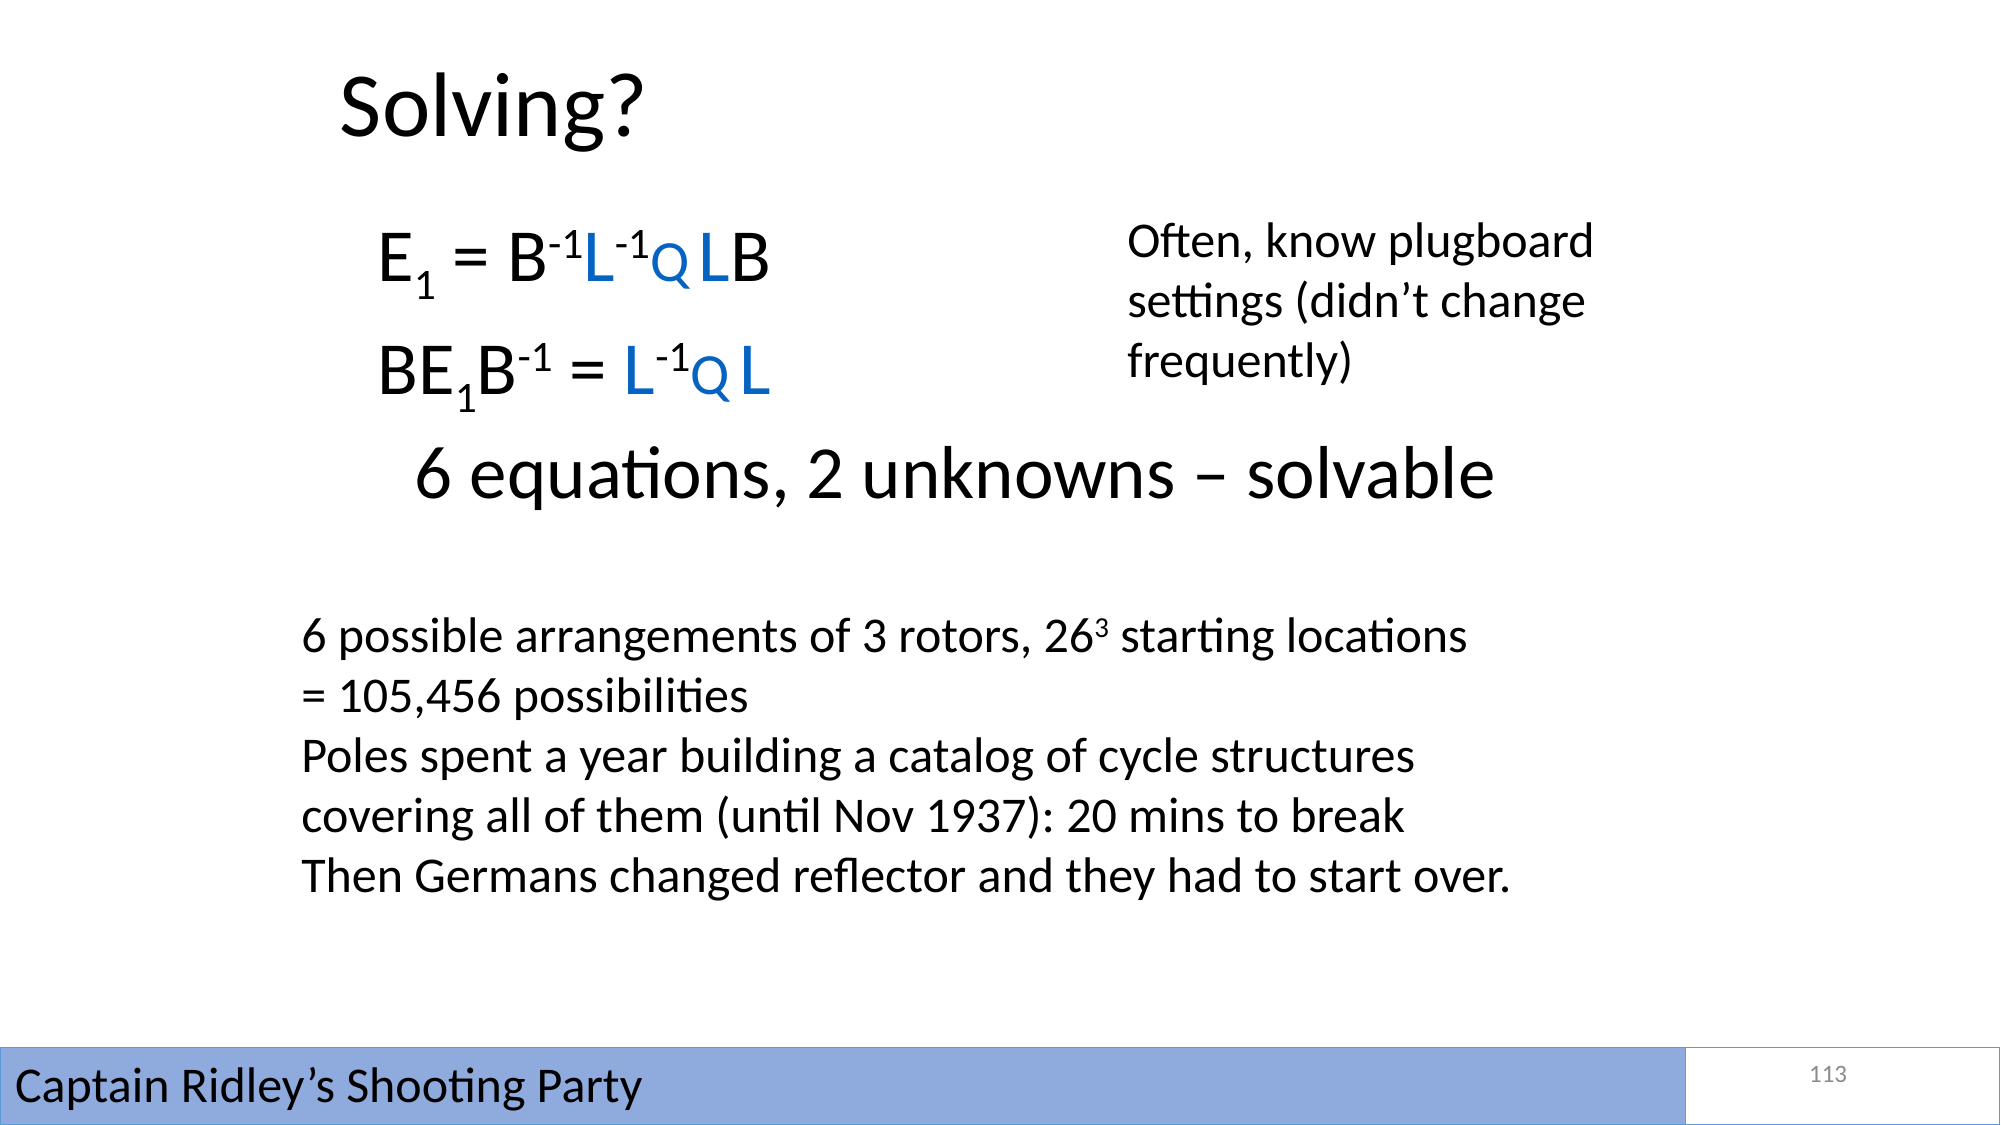

# Solving?
E1 = B-1L-1Q LB
BE1B-1 = L-1Q L
	6 equations, 2 unknowns – solvable

Often, know plugboard settings (didn’t change frequently)
6 possible arrangements of 3 rotors, 263 starting locations
= 105,456 possibilities
Poles spent a year building a catalog of cycle structures
covering all of them (until Nov 1937): 20 mins to break
Then Germans changed reflector and they had to start over.
113
Captain Ridley’s Shooting Party